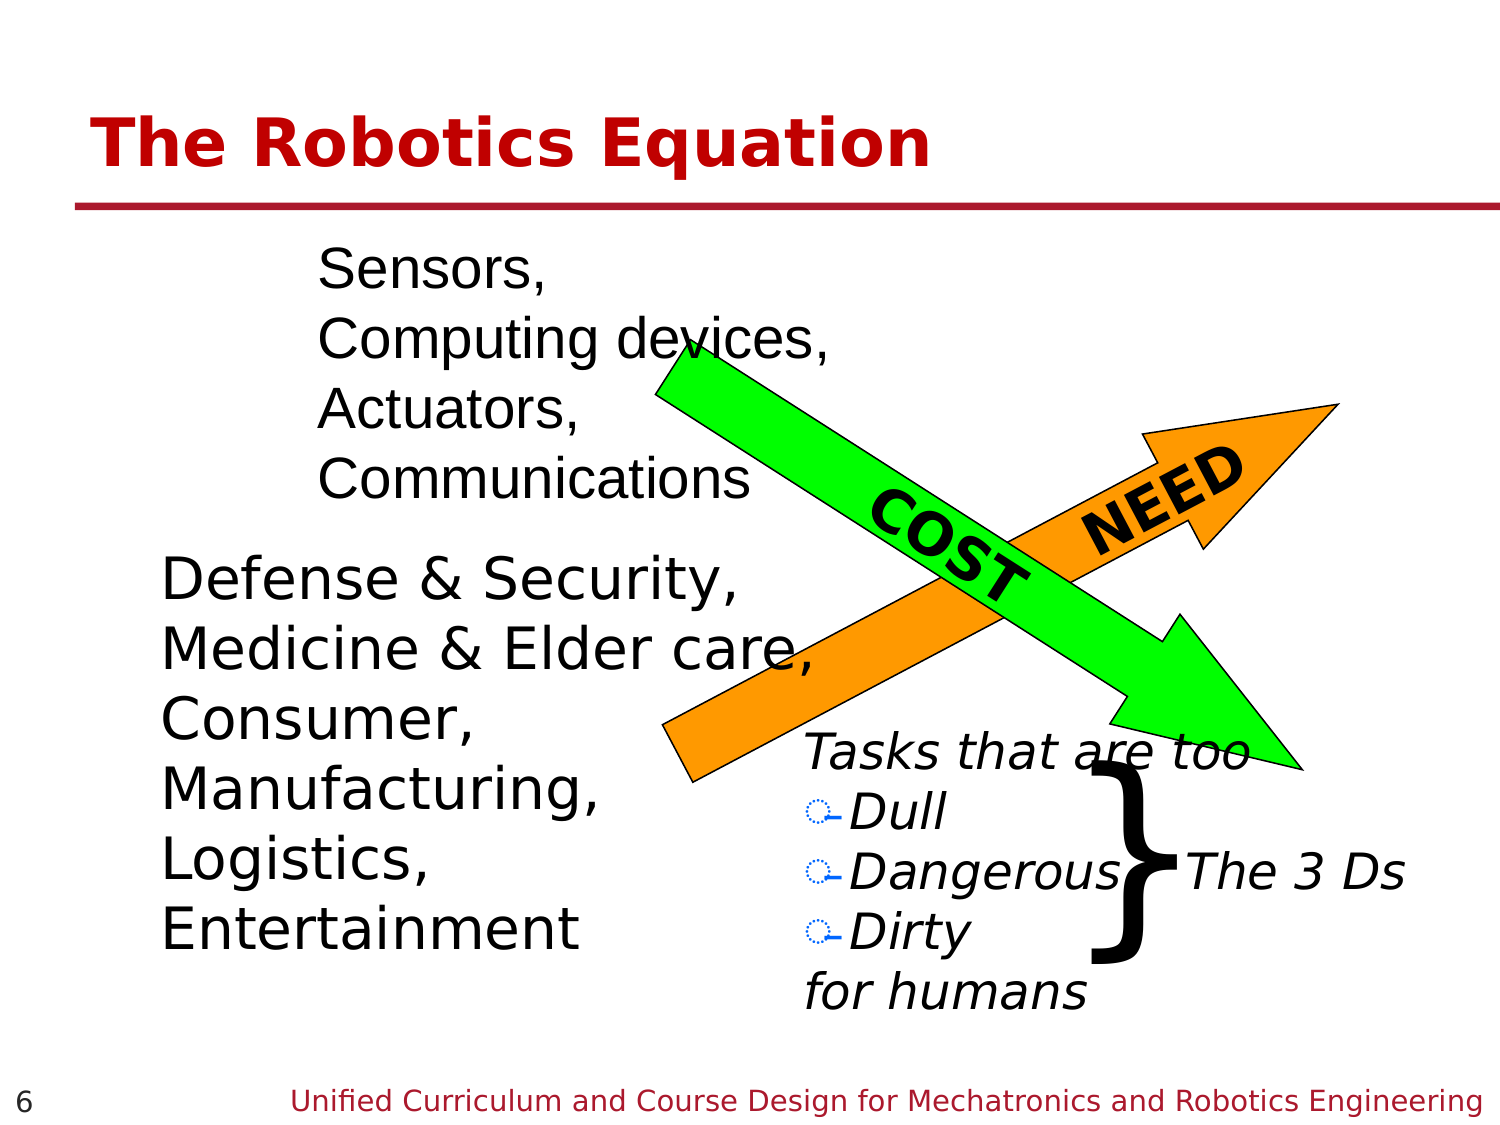

# The Robotics Equation
Sensors,
Computing devices,
Actuators,
Communications
COST
                      NEED
Defense & Security,
Medicine & Elder care,
Consumer,
Manufacturing,
Logistics,
Entertainment
}
Tasks that are too
Dull
Dangerous    The 3 Ds
Dirty
for humans
6